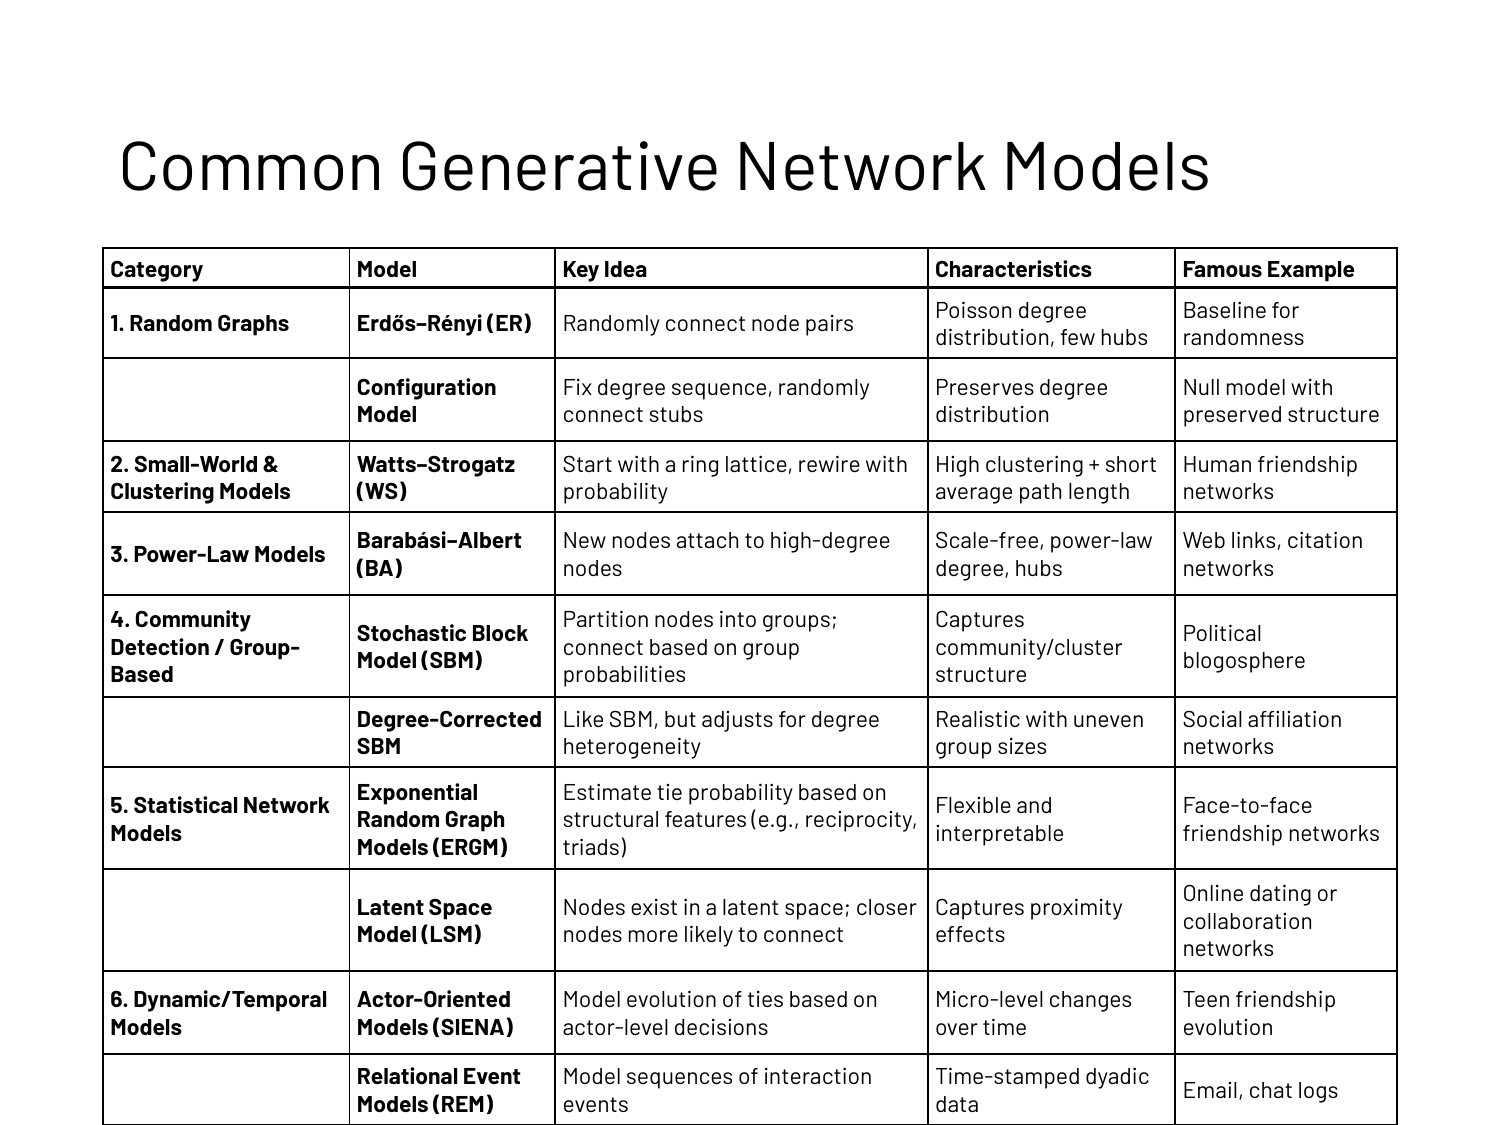

# Common Generative Network Models
| Category | Model | Key Idea | Characteristics | Famous Example |
| --- | --- | --- | --- | --- |
| 1. Random Graphs | Erdős–Rényi (ER) | Randomly connect node pairs | Poisson degree distribution, few hubs | Baseline for randomness |
|  | Configuration Model | Fix degree sequence, randomly connect stubs | Preserves degree distribution | Null model with preserved structure |
| 2. Small-World & Clustering Models | Watts–Strogatz (WS) | Start with a ring lattice, rewire with probability | High clustering + short average path length | Human friendship networks |
| 3. Power-Law Models | Barabási–Albert (BA) | New nodes attach to high-degree nodes | Scale-free, power-law degree, hubs | Web links, citation networks |
| 4. Community Detection / Group-Based | Stochastic Block Model (SBM) | Partition nodes into groups; connect based on group probabilities | Captures community/cluster structure | Political blogosphere |
|  | Degree-Corrected SBM | Like SBM, but adjusts for degree heterogeneity | Realistic with uneven group sizes | Social affiliation networks |
| 5. Statistical Network Models | Exponential Random Graph Models (ERGM) | Estimate tie probability based on structural features (e.g., reciprocity, triads) | Flexible and interpretable | Face-to-face friendship networks |
|  | Latent Space Model (LSM) | Nodes exist in a latent space; closer nodes more likely to connect | Captures proximity effects | Online dating or collaboration networks |
| 6. Dynamic/Temporal Models | Actor-Oriented Models (SIENA) | Model evolution of ties based on actor-level decisions | Micro-level changes over time | Teen friendship evolution |
|  | Relational Event Models (REM) | Model sequences of interaction events | Time-stamped dyadic data | Email, chat logs |